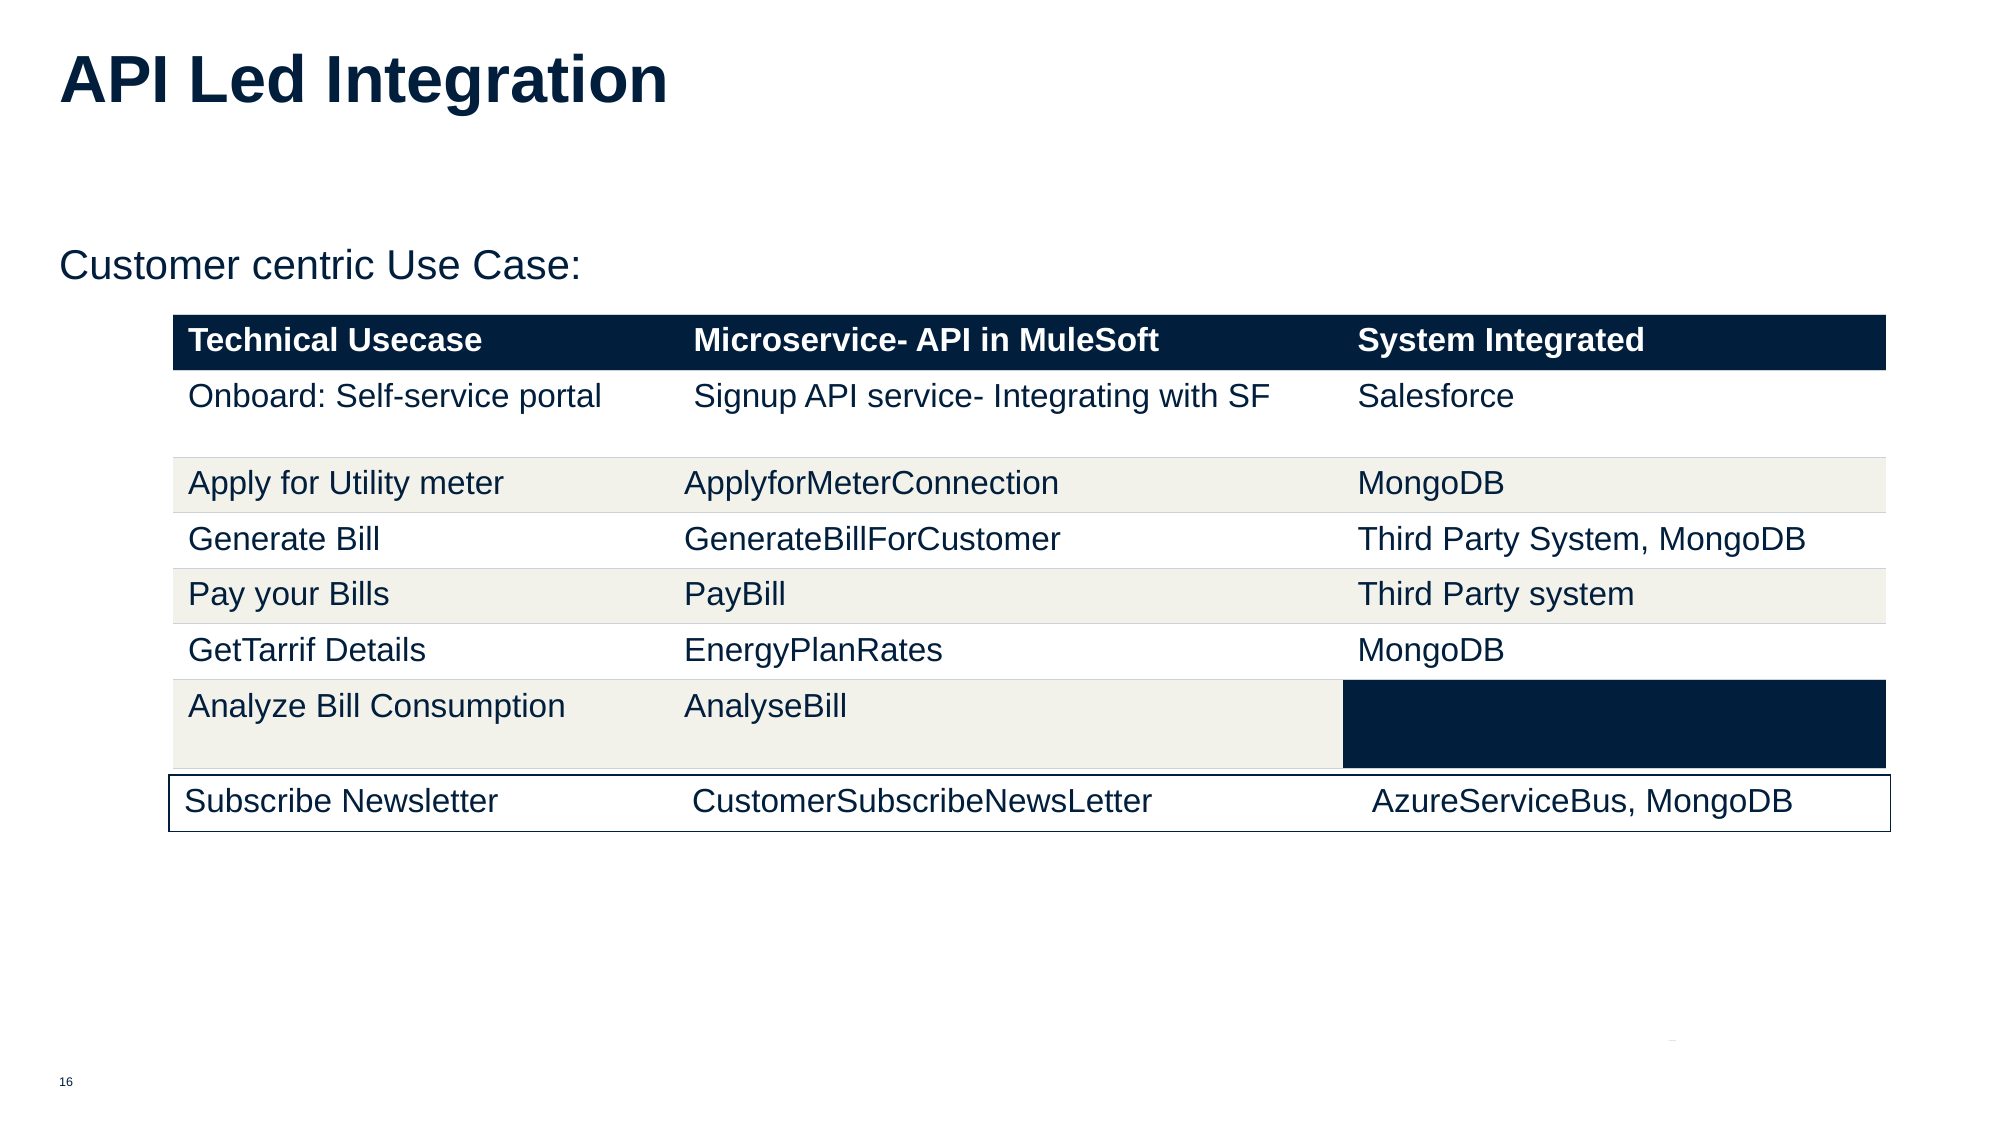

# API Led Integration
Customer centric Use Case:

| Technical Usecase | Microservice- API in MuleSoft | System Integrated |
| --- | --- | --- |
| Onboard: Self-service portal | Signup API service- Integrating with SF | Salesforce |
| Apply for Utility meter | ApplyforMeterConnection | MongoDB |
| Generate Bill | GenerateBillForCustomer | Third Party System, MongoDB |
| Pay your Bills | PayBill | Third Party system |
| GetTarrif Details | EnergyPlanRates | MongoDB |
| Analyze Bill Consumption | AnalyseBill | MongoDB, Azure Storage |
| Subscribe Newsletter CustomerSubscribeNewsLetter AzureServiceBus, MongoDB |
| --- |

16